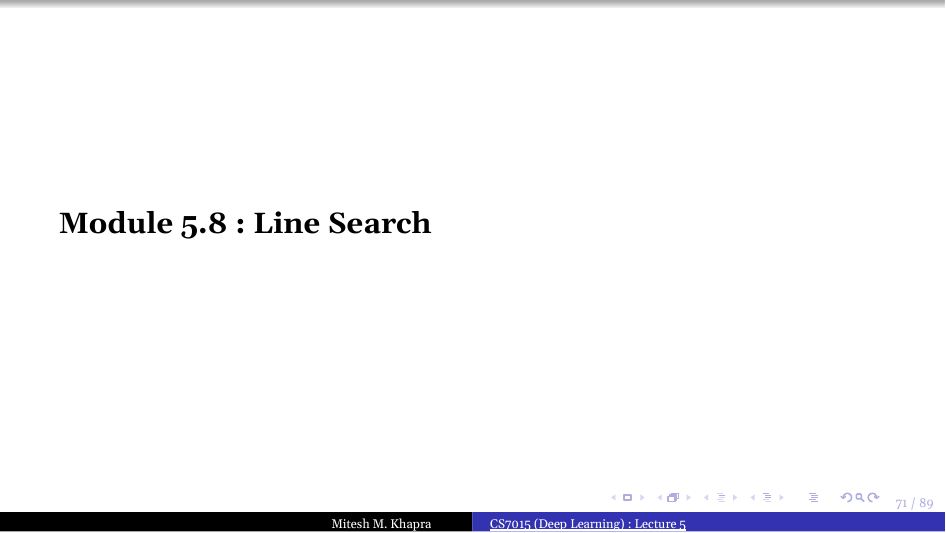

Module 5.8 : Line Search
71 / 89

Mitesh M. Khapra
CS7015 (Deep Learning) : Lecture 5